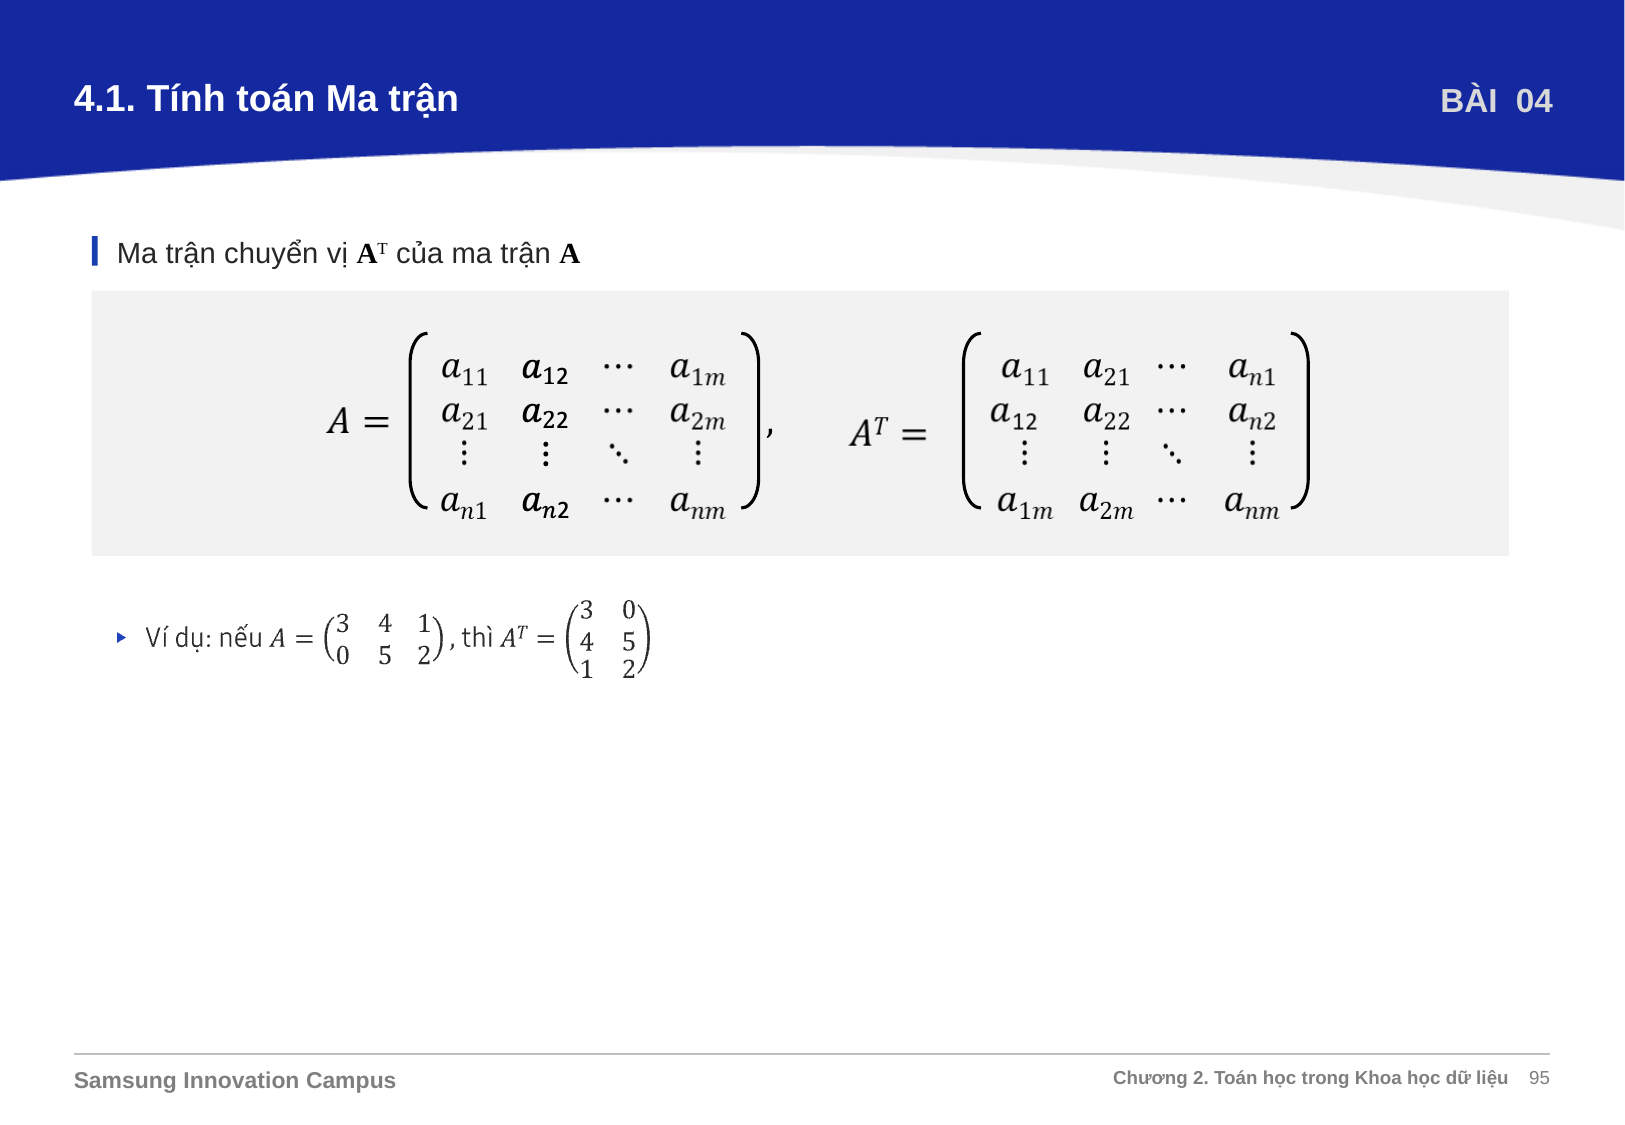

4.1. Tính toán Ma trận
BÀI  04
Ma trận chuyển vị AT của ma trận A